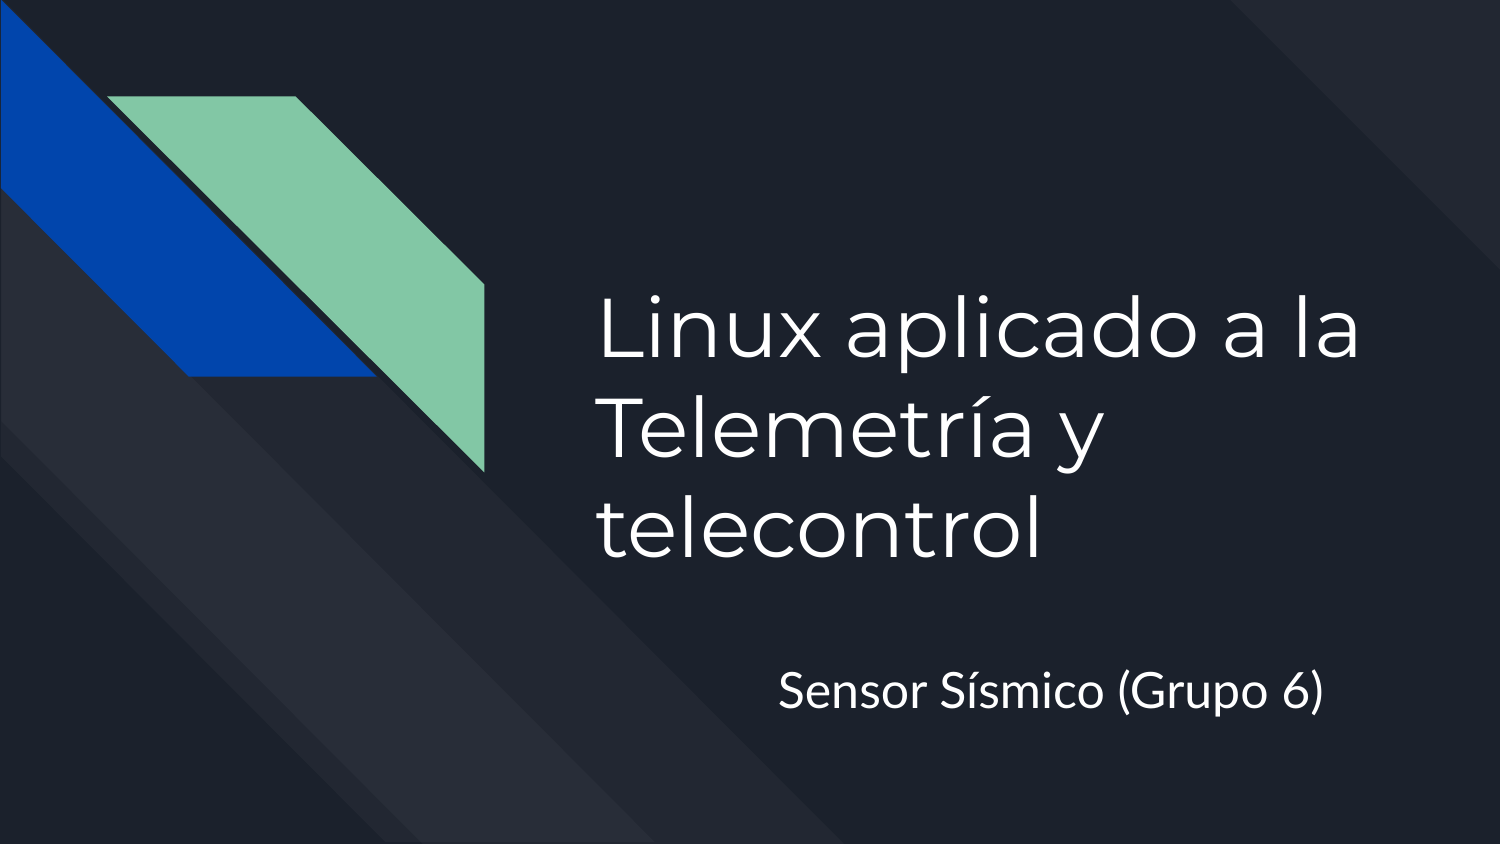

# Linux aplicado a la Telemetría y telecontrol
Sensor Sísmico (Grupo 6)